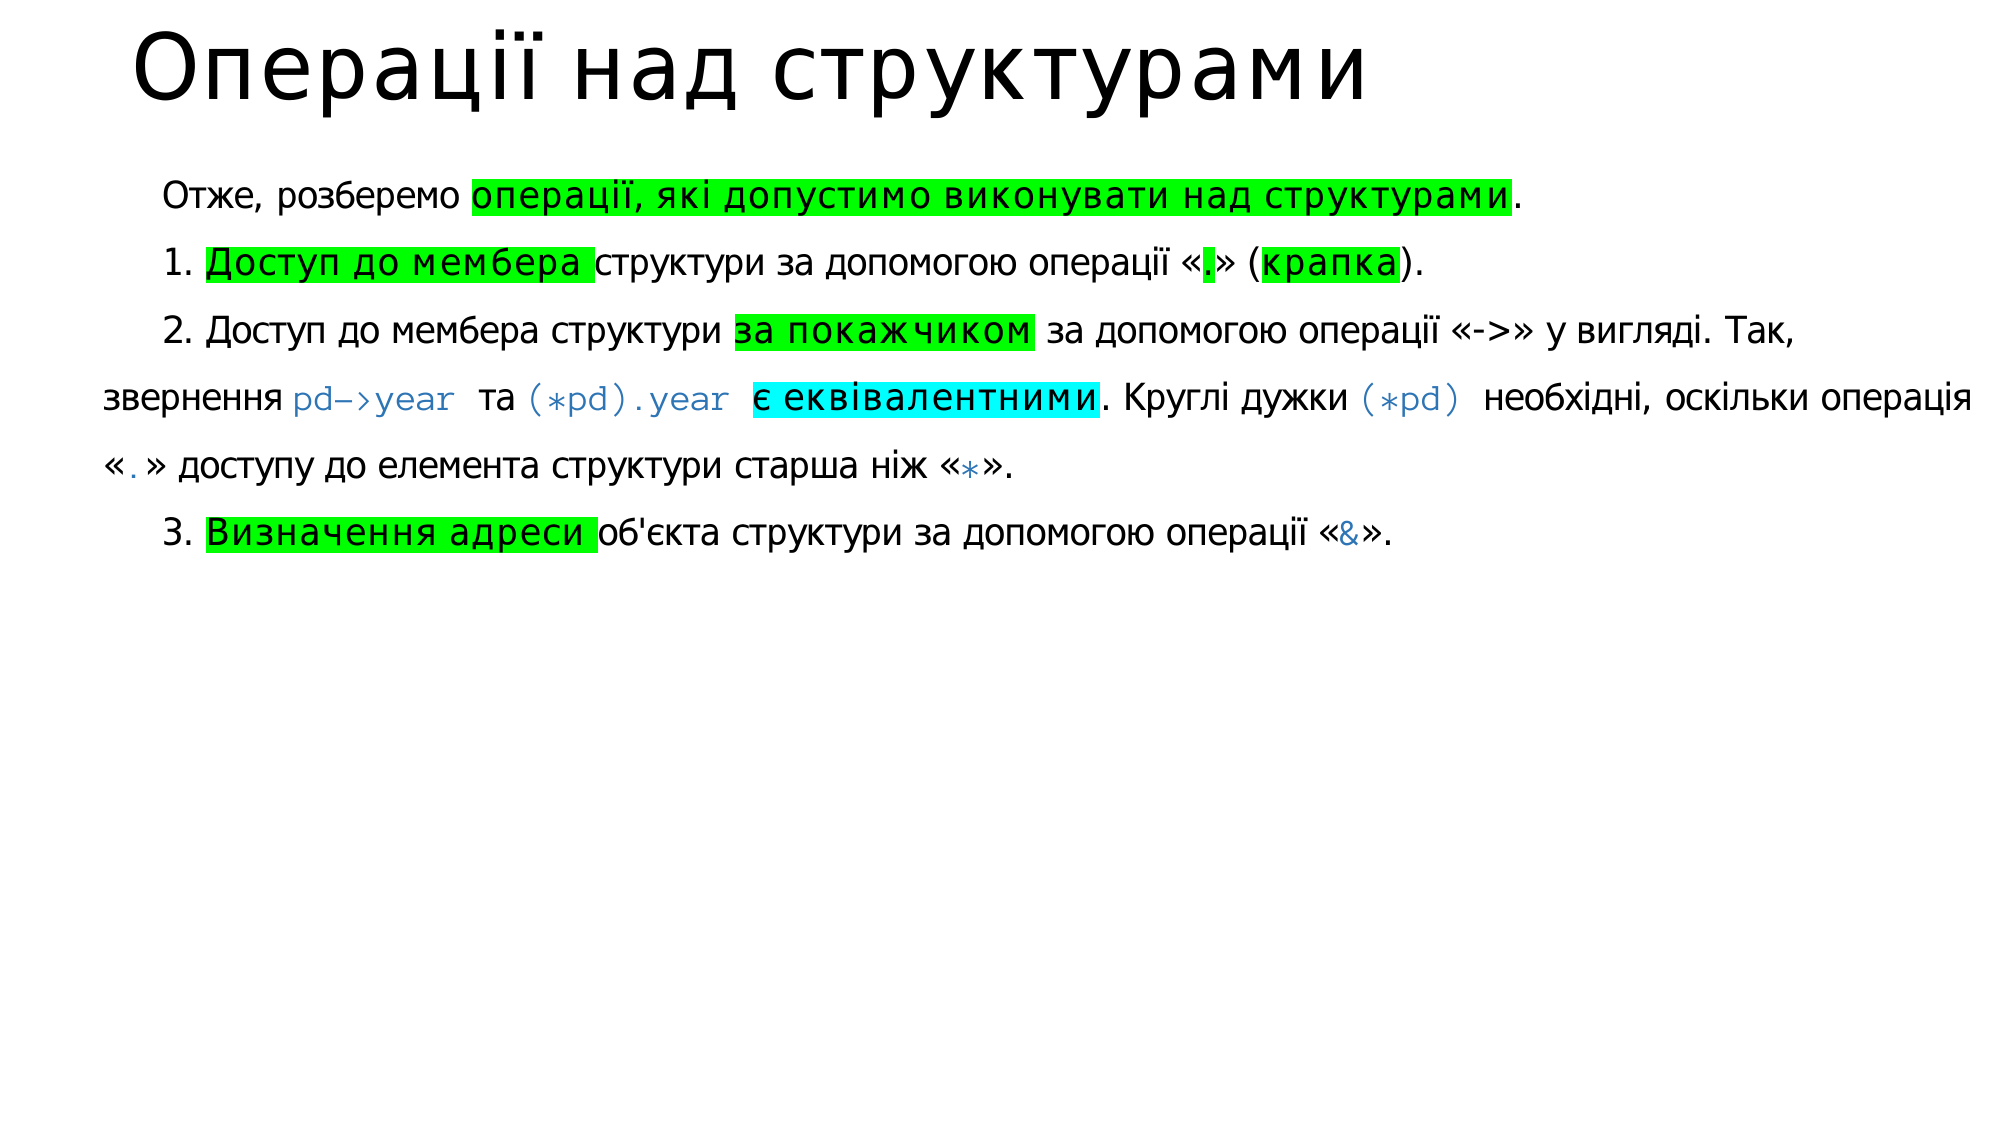

# Операції над структурами
Отже, розберемо операції, які допустимо виконувати над структурами.
1. Доступ до мембера структури за допомогою операції «.» (крапка).
2. Доступ до мембера структури за покажчиком за допомогою операції «->» у вигляді. Так, звернення pd->year та (*pd).year є еквівалентними. Круглі дужки (*pd) необхідні, оскільки операція «.» доступу до елемента структури старша ніж «*».
3. Визначення адреси об'єкта структури за допомогою операції «&».